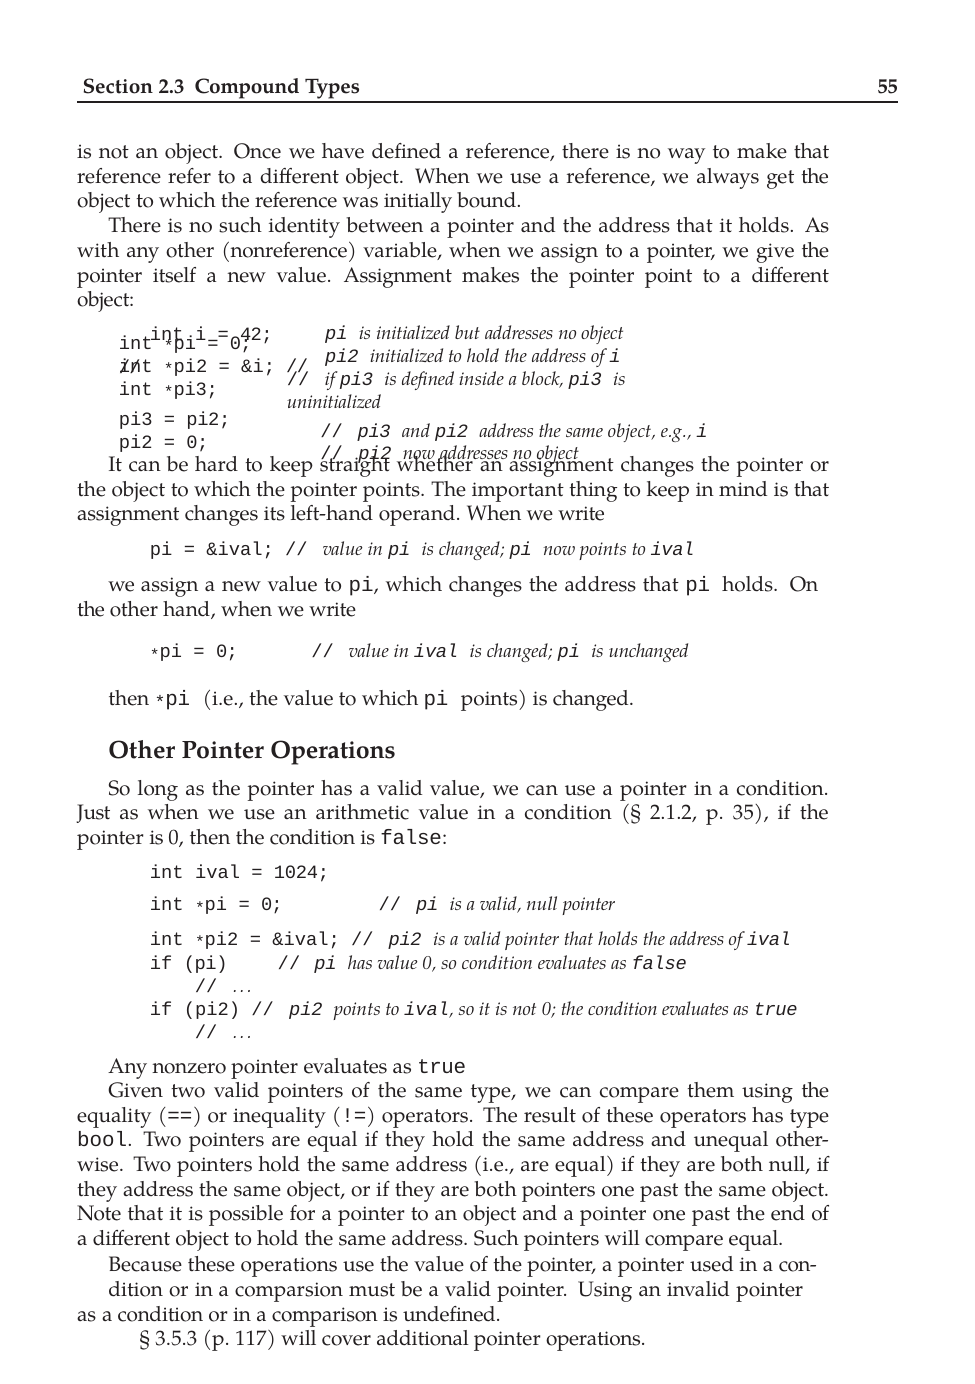

Section 2.3 Compound Types
55

is not an object. Once we have defined a reference, there is no way to make that reference refer to a different object. When we use a reference, we always get the object to which the reference was initially bound.
There is no such identity between a pointer and the address that it holds. As with any other (nonreference) variable, when we assign to a pointer, we give the pointer itself a new value. Assignment makes the pointer point to a different object:
int i = 42;
pi is initialized but addresses no object
pi2 initialized to hold the address of i
// if pi3 is defined inside a block, pi3 is uninitialized
// pi3 and pi2 address the same object, e.g., i
// pi2 now addresses no object
int *pi = 0;	//
int *pi2 = &i; //
int *pi3;
pi3 = pi2; pi2 = 0;
It can be hard to keep straight whether an assignment changes the pointer or the object to which the pointer points. The important thing to keep in mind is that assignment changes its left-hand operand. When we write
pi = &ival; // value in pi is changed; pi now points to ival
we assign a new value to pi, which changes the address that pi holds. On the other hand, when we write
*pi = 0;	// value in ival is changed; pi is unchanged
then *pi (i.e., the value to which pi points) is changed.
Other Pointer Operations
So long as the pointer has a valid value, we can use a pointer in a condition. Just as when we use an arithmetic value in a condition (§ 2.1.2, p. 35), if the pointer is 0, then the condition is false:
int ival = 1024;
int *pi = 0;	// pi is a valid, null pointer
int *pi2 = &ival; // pi2 is a valid pointer that holds the address of ival
if (pi)	// pi has value 0, so condition evaluates as false
// ...
if (pi2) // pi2 points to ival, so it is not 0; the condition evaluates as true
// ...
Any nonzero pointer evaluates as true
Given two valid pointers of the same type, we can compare them using the equality (==) or inequality (!=) operators. The result of these operators has type bool. Two pointers are equal if they hold the same address and unequal other- wise. Two pointers hold the same address (i.e., are equal) if they are both null, if they address the same object, or if they are both pointers one past the same object. Note that it is possible for a pointer to an object and a pointer one past the end of a different object to hold the same address. Such pointers will compare equal.
Because these operations use the value of the pointer, a pointer used in a con-
dition or in a comparsion must be a valid pointer. Using an invalid pointer as a condition or in a comparison is undefined.
§ 3.5.3 (p. 117) will cover additional pointer operations.